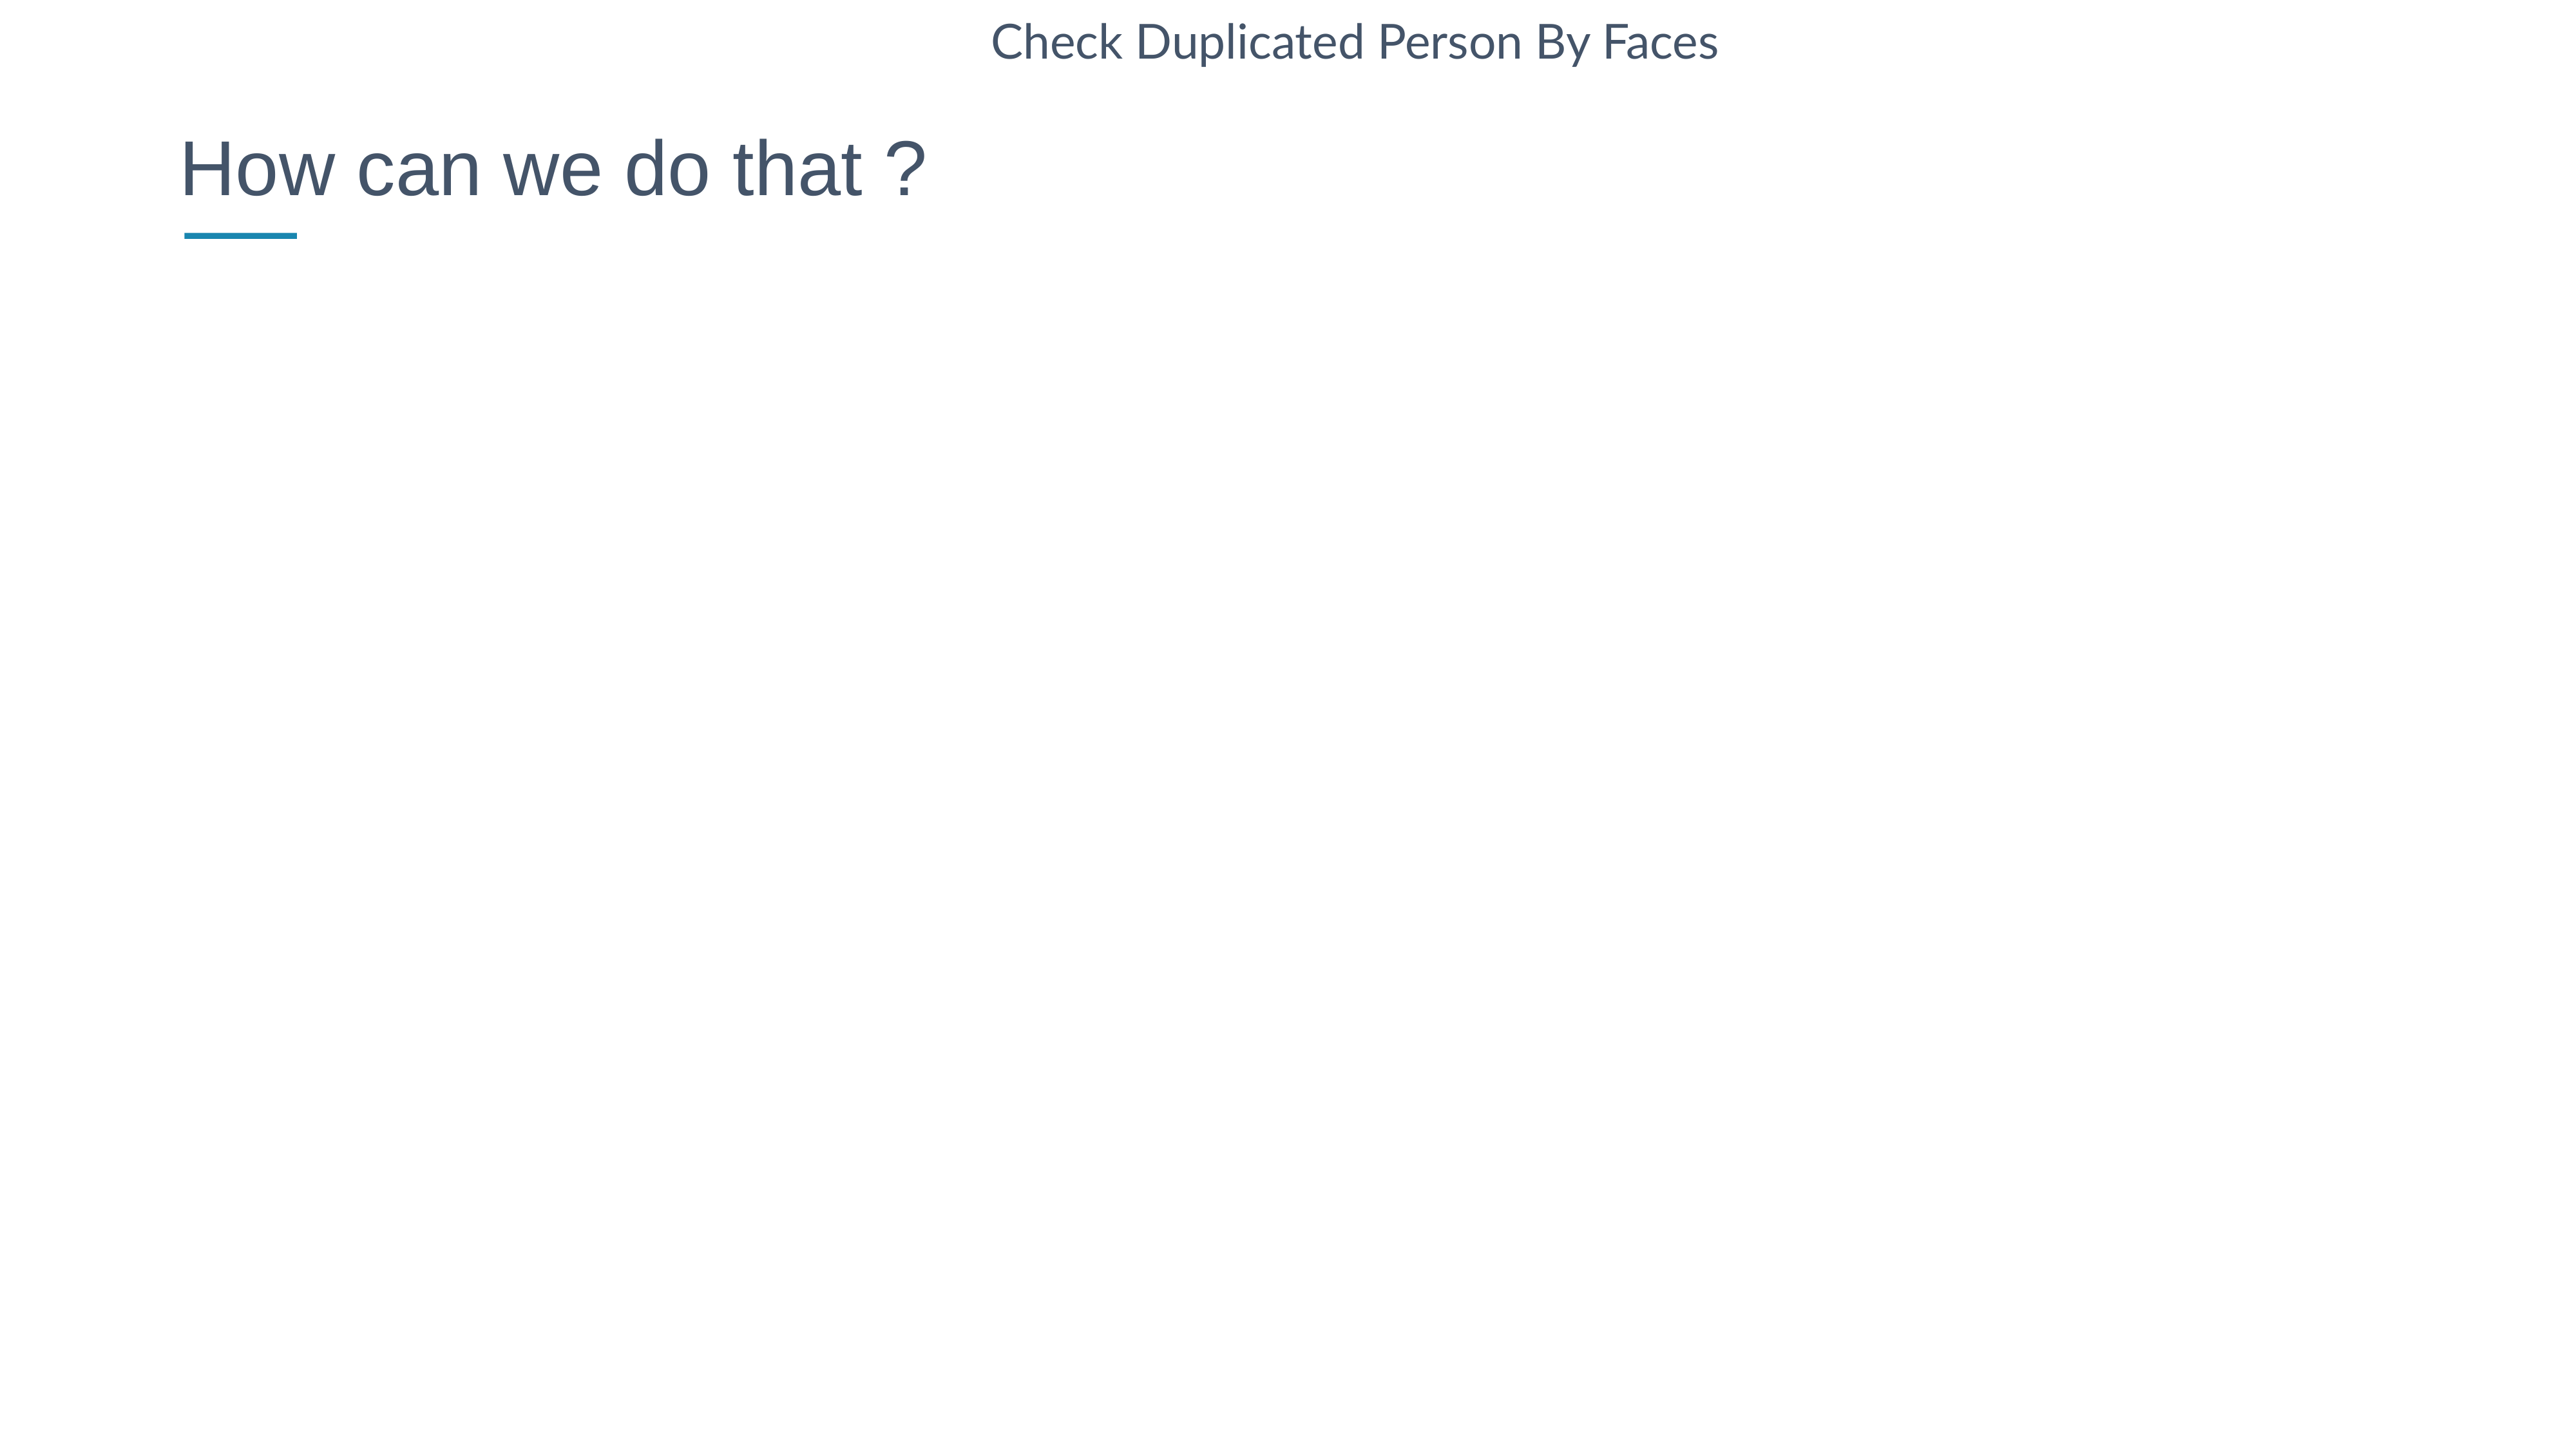

Check Duplicated Person By Faces
How can we do that ?